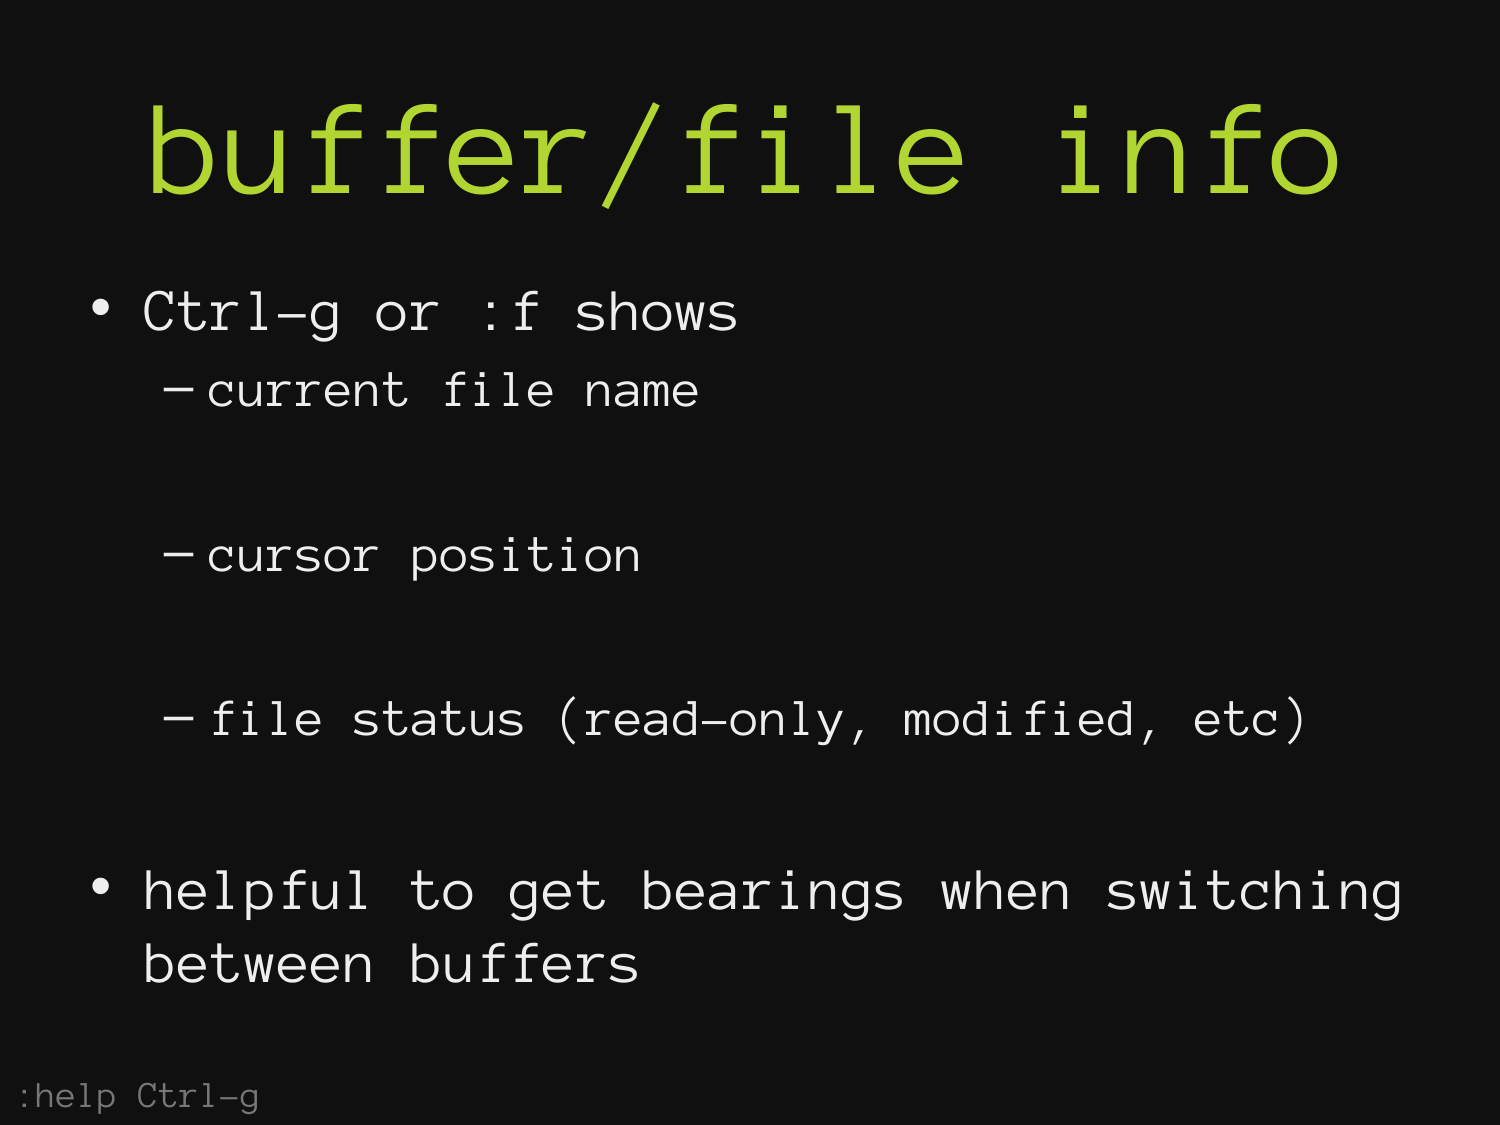

# buffer/file info
Ctrl-g or :f shows
current file name

cursor position

file status (read-only, modified, etc)

helpful to get bearings when switching between buffers

:help Ctrl-g